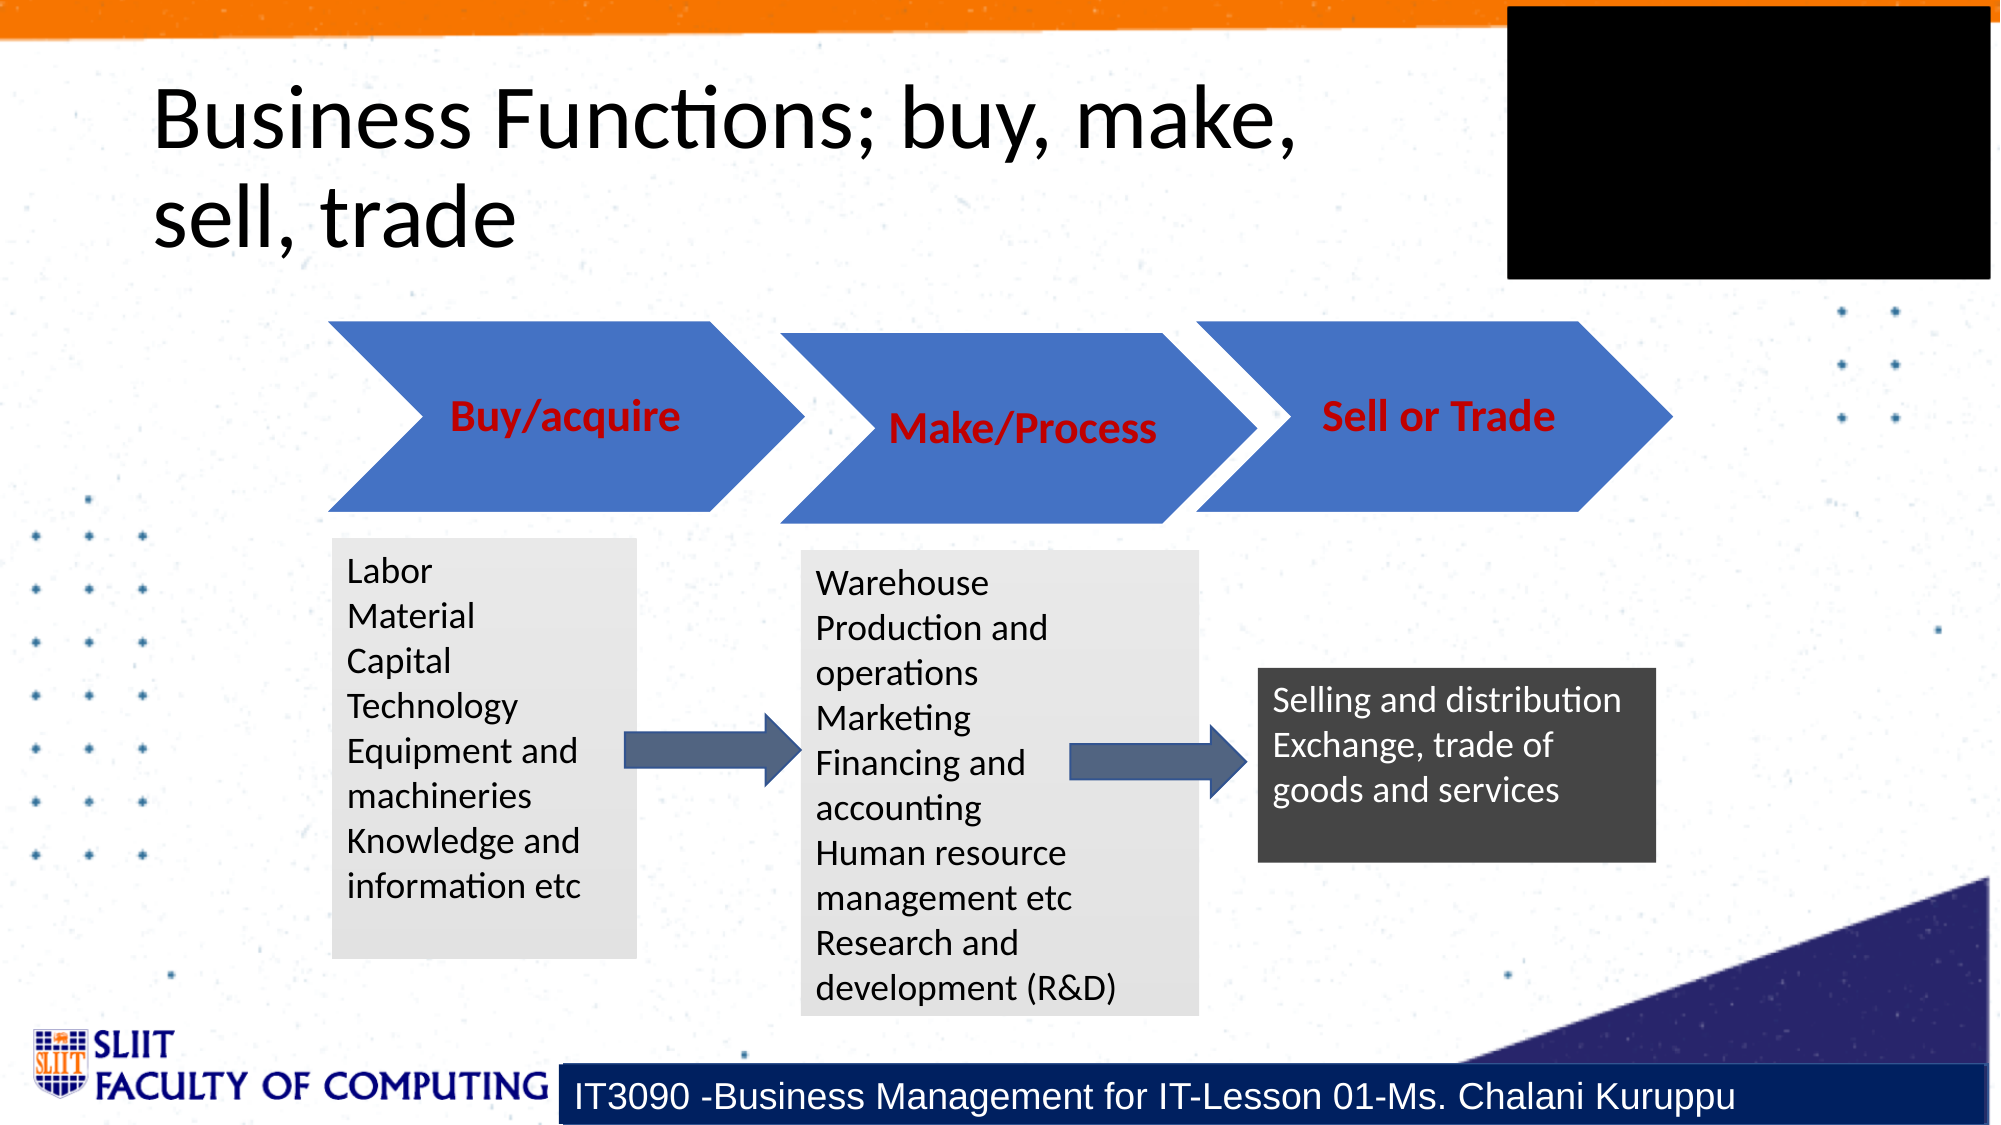

# Business Functions; buy, make, sell, trade
Buy/acquire
Make/Process
Sell or Trade
Labor
Material
Capital
Technology
Equipment and machineries
Knowledge and information etc

Warehouse
Production and operations
Marketing
Financing and accounting
Human resource management etc
Research and development (R&D)
Selling and distribution
Exchange, trade of goods and services

IT3090 -Business Management for IT-Lesson 01-Ms. Chalani Kuruppu